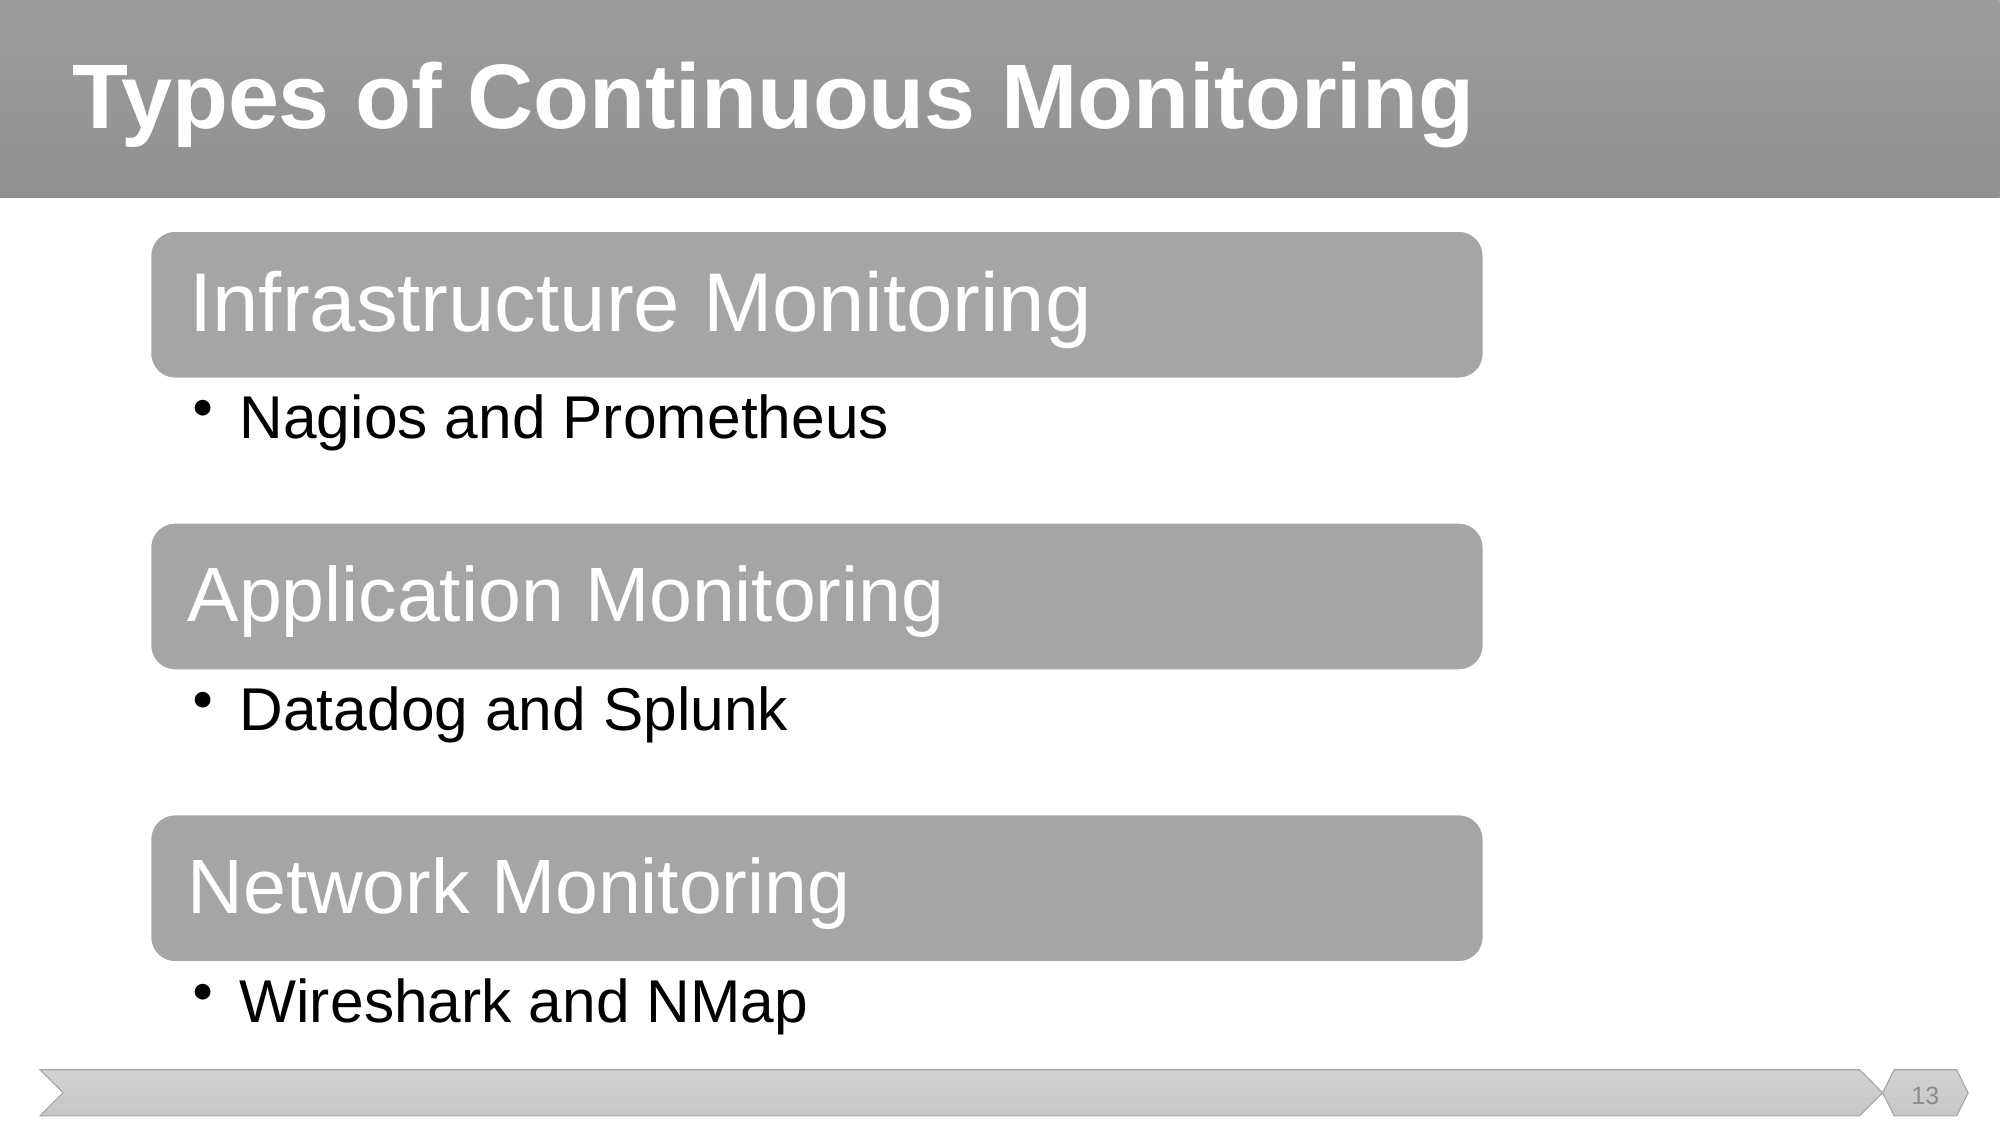

# Types of Continuous Monitoring
Infrastructure Monitoring
Nagios and Prometheus
Application Monitoring
Datadog and Splunk
Network Monitoring
Wireshark and NMap
13